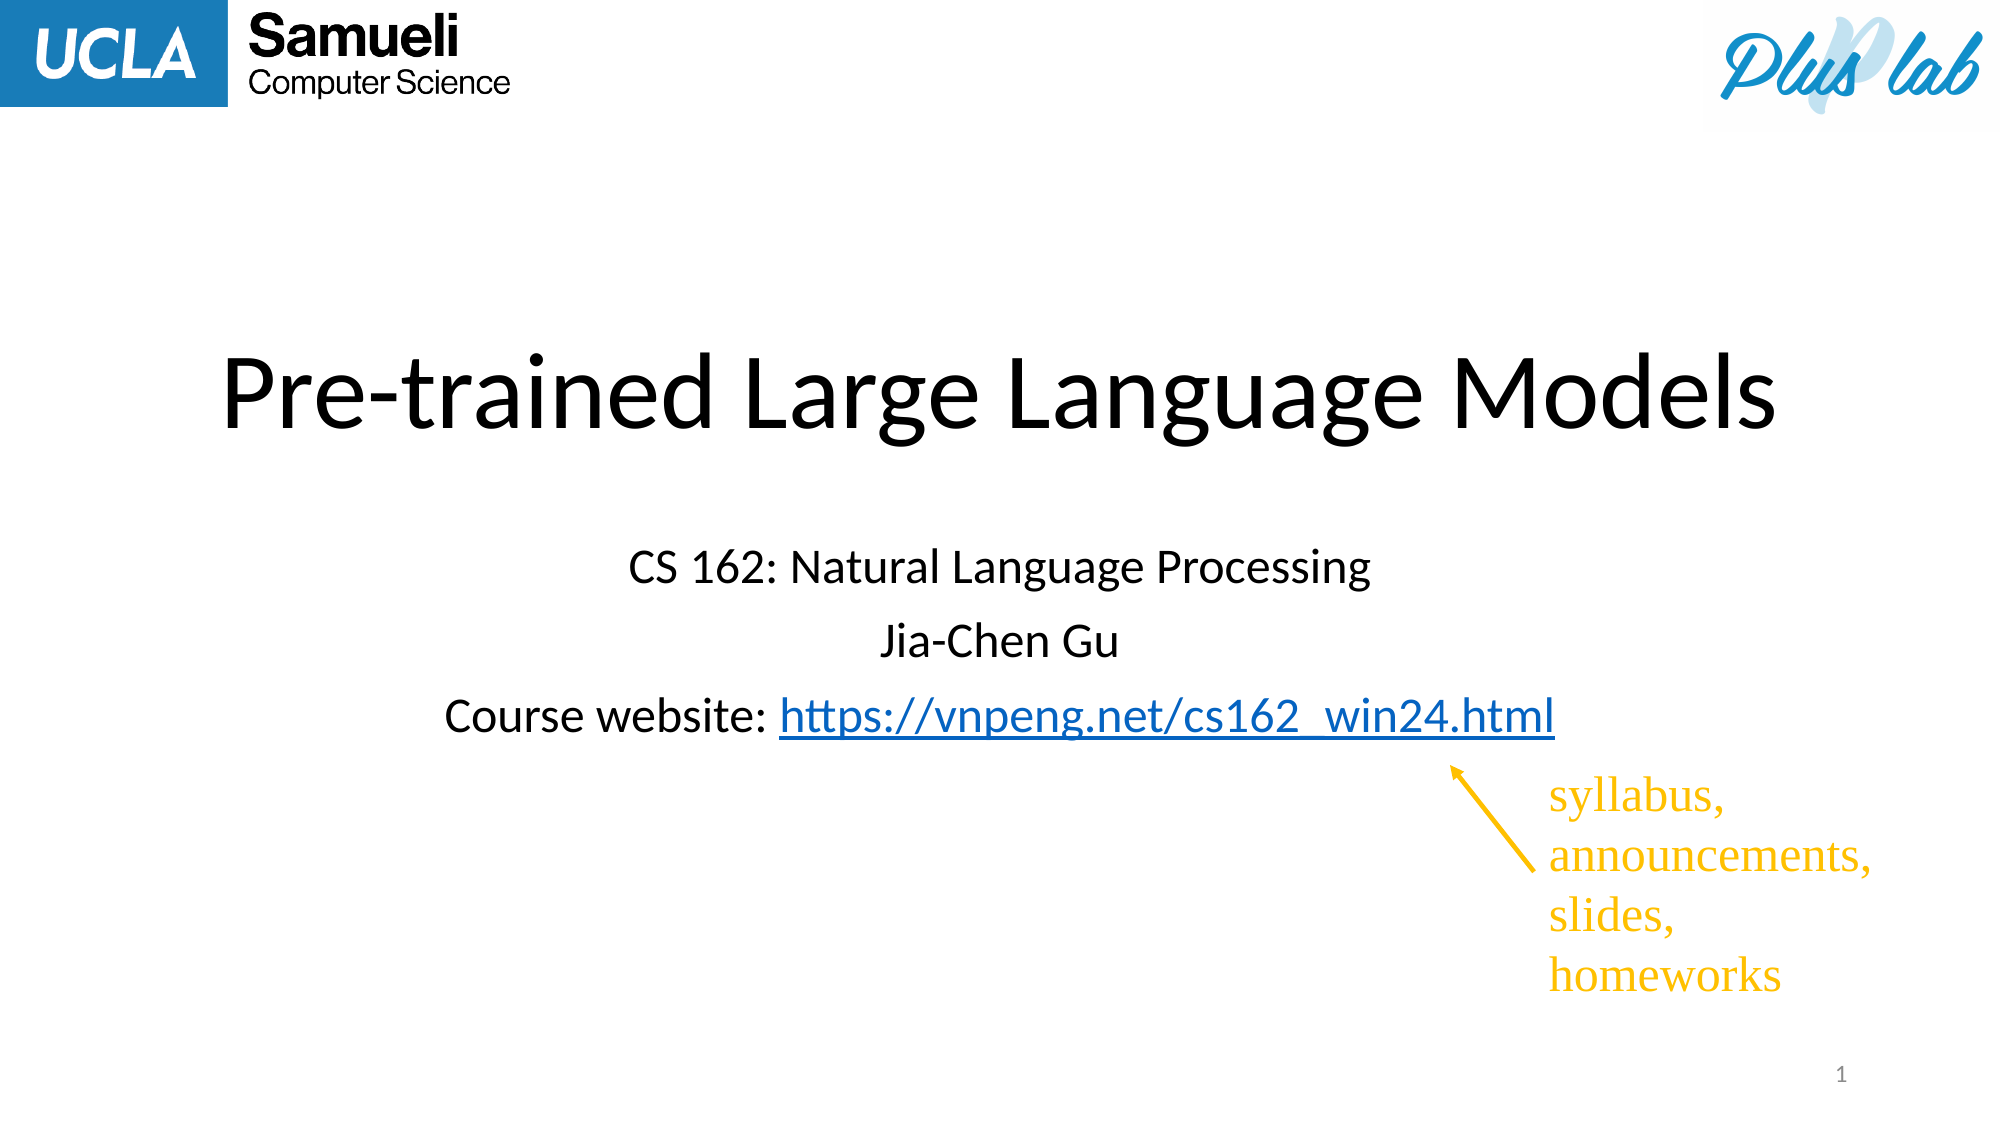

# Pre-trained Large Language Models
CS 162: Natural Language Processing
Jia-Chen Gu
Course website: https://vnpeng.net/cs162_win24.html
syllabus,
announcements,
slides,
homeworks

1